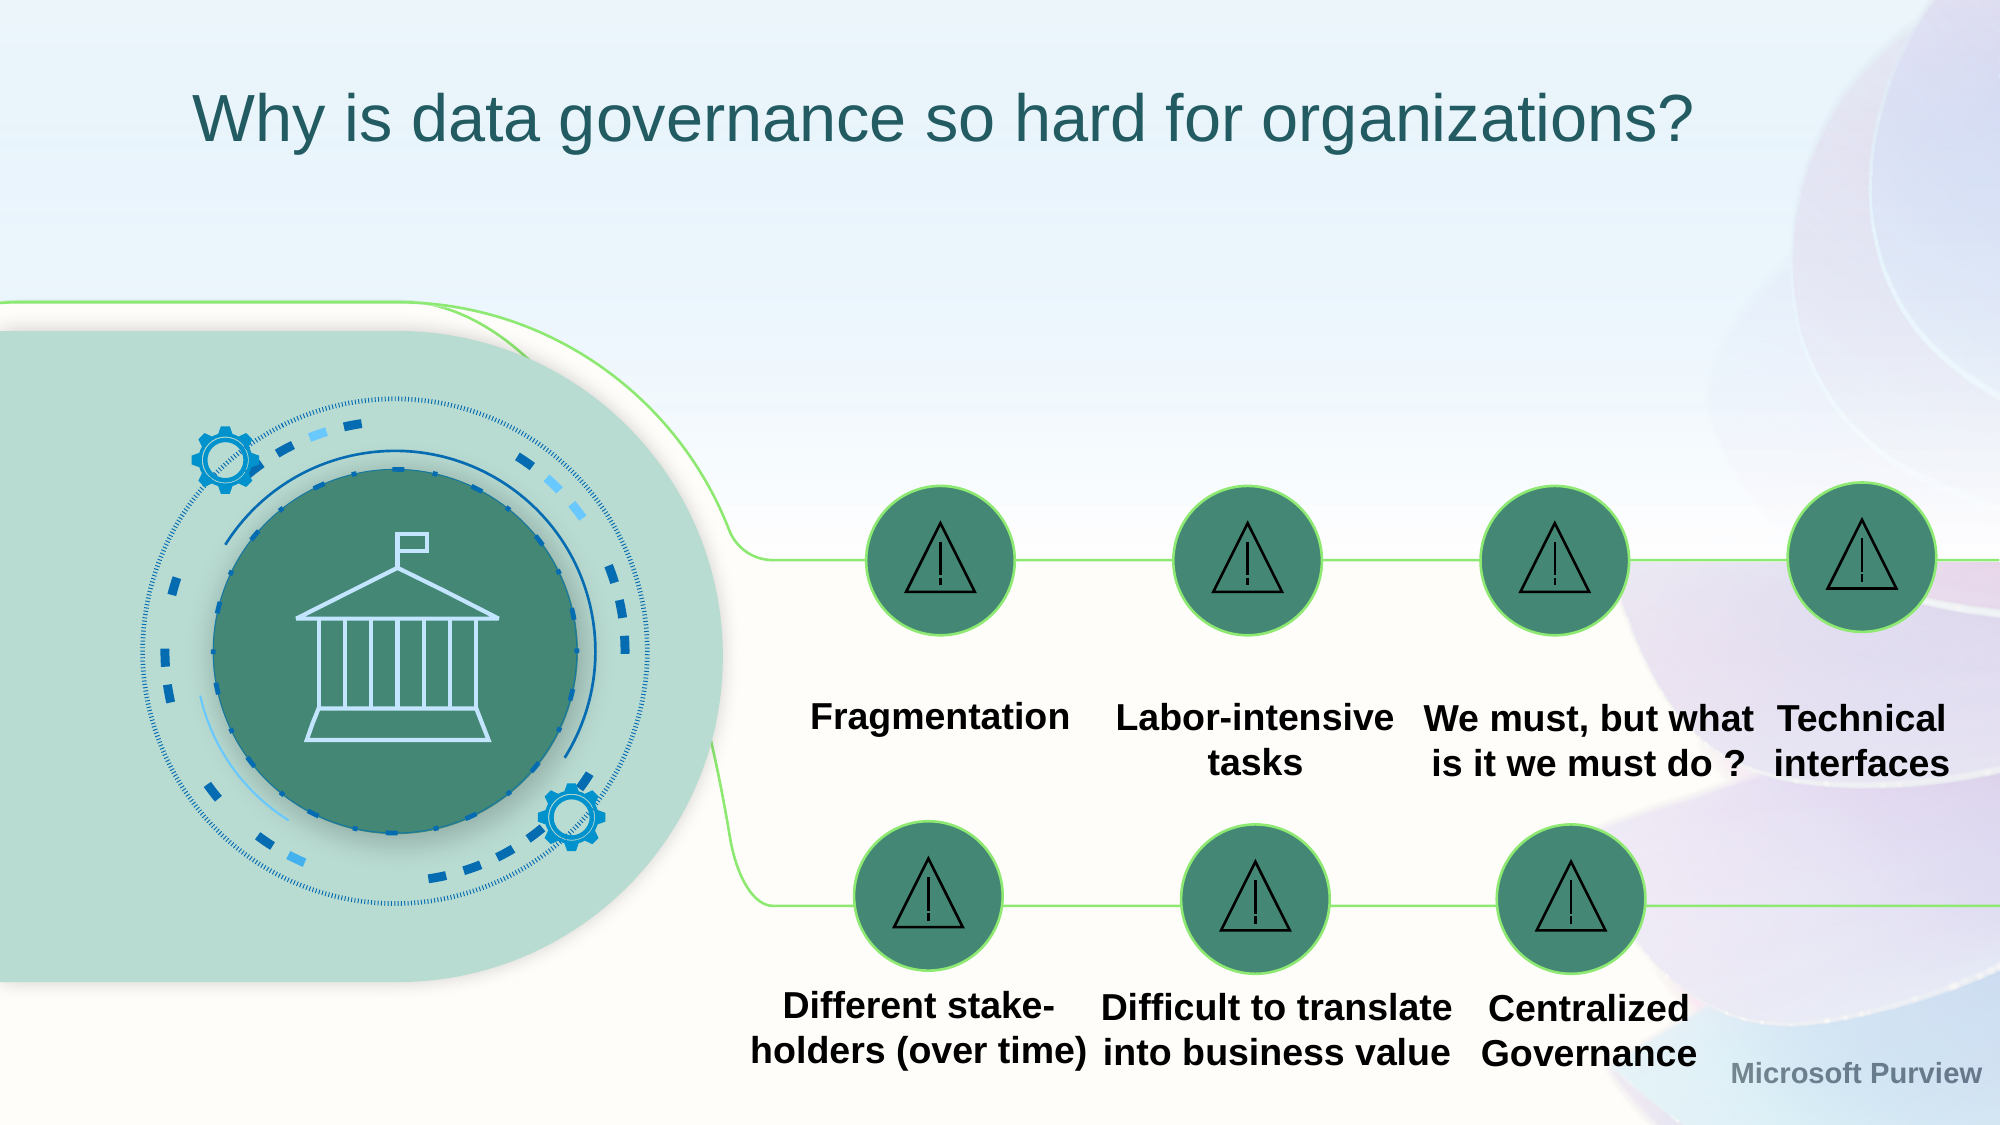

Why is data governance so hard for organizations?

Fragmentation
Labor-intensive tasks
Technical interfaces
We must, but what
is it we must do ?

Different stake-holders (over time)
Difficult to translate into business value
Centralized Governance